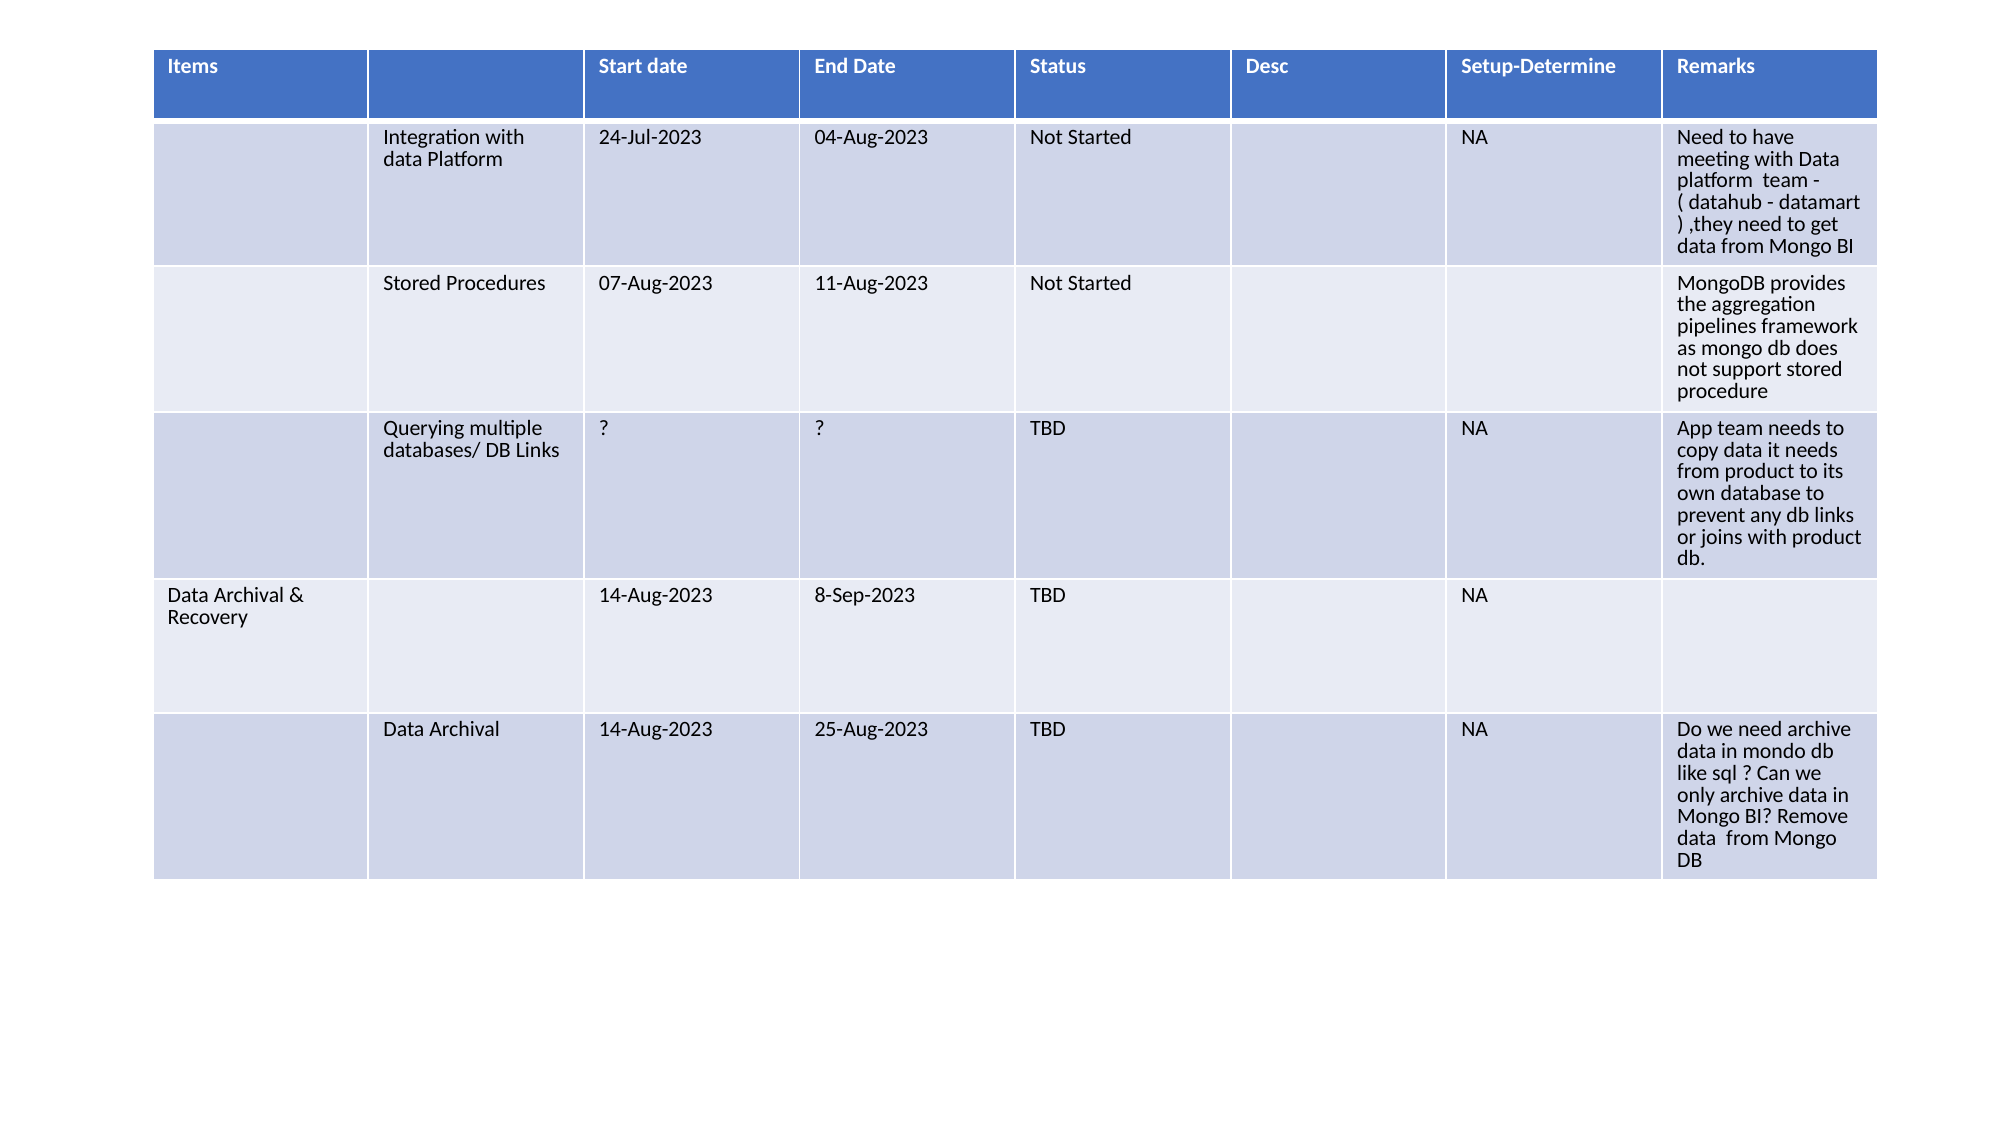

| Items |  | Start date | End Date | Status | Desc | Setup-Determine | Remarks |
| --- | --- | --- | --- | --- | --- | --- | --- |
|  | Integration with data Platform | 24-Jul-2023 | 04-Aug-2023 | Not Started |  | NA | Need to have meeting with Data platform team - ( datahub - datamart ) ,they need to get data from Mongo BI |
|  | Stored Procedures | 07-Aug-2023 | 11-Aug-2023 | Not Started |  |  | MongoDB provides the aggregation pipelines framework as mongo db does not support stored procedure |
|  | Querying multiple databases/ DB Links | ? | ? | TBD |  | NA | App team needs to copy data it needs from product to its own database to prevent any db links or joins with product db. |
| Data Archival & Recovery |  | 14-Aug-2023 | 8-Sep-2023 | TBD |  | NA |  |
|  | Data Archival | 14-Aug-2023 | 25-Aug-2023 | TBD |  | NA | Do we need archive data in mondo db like sql ? Can we only archive data in Mongo BI? Remove data from Mongo DB |